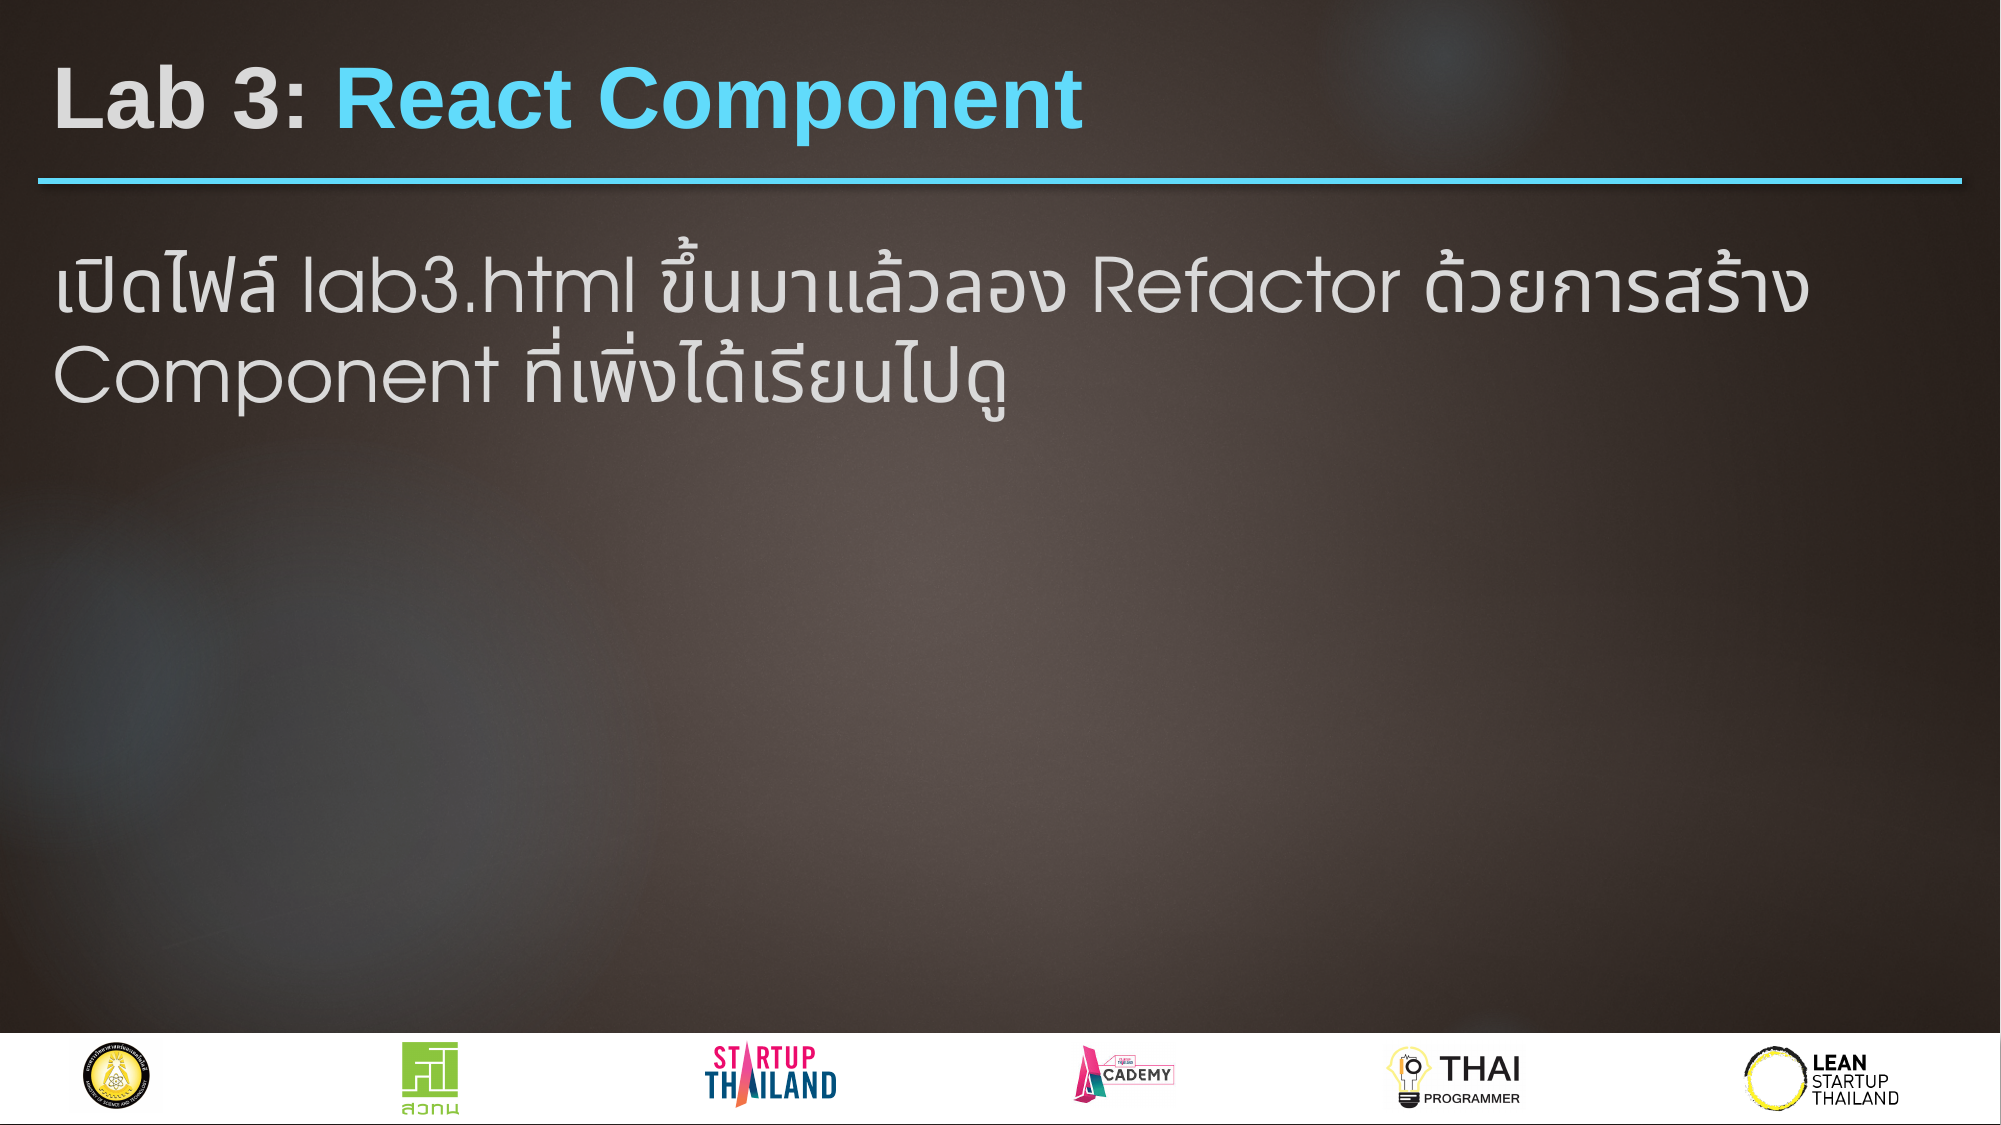

# Lab 3: React Component
เปิดไฟล์ lab3.html ขึ้นมาแล้วลอง Refactor ด้วยการสร้าง Component ที่เพิ่งได้เรียนไปดู